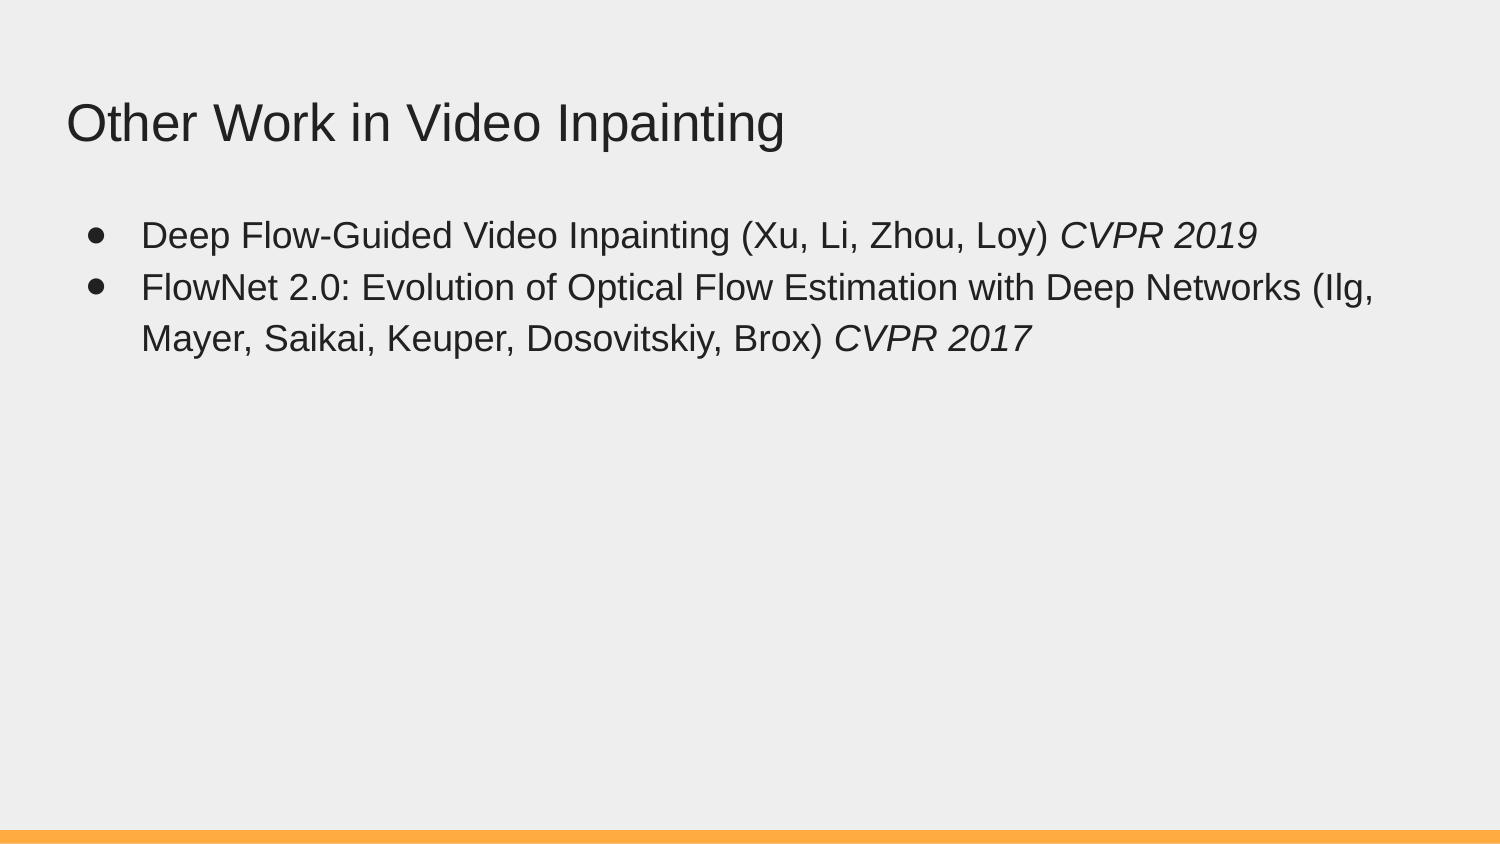

# Other Work in Video Inpainting
Deep Flow-Guided Video Inpainting (Xu, Li, Zhou, Loy) CVPR 2019
FlowNet 2.0: Evolution of Optical Flow Estimation with Deep Networks (Ilg, Mayer, Saikai, Keuper, Dosovitskiy, Brox) CVPR 2017